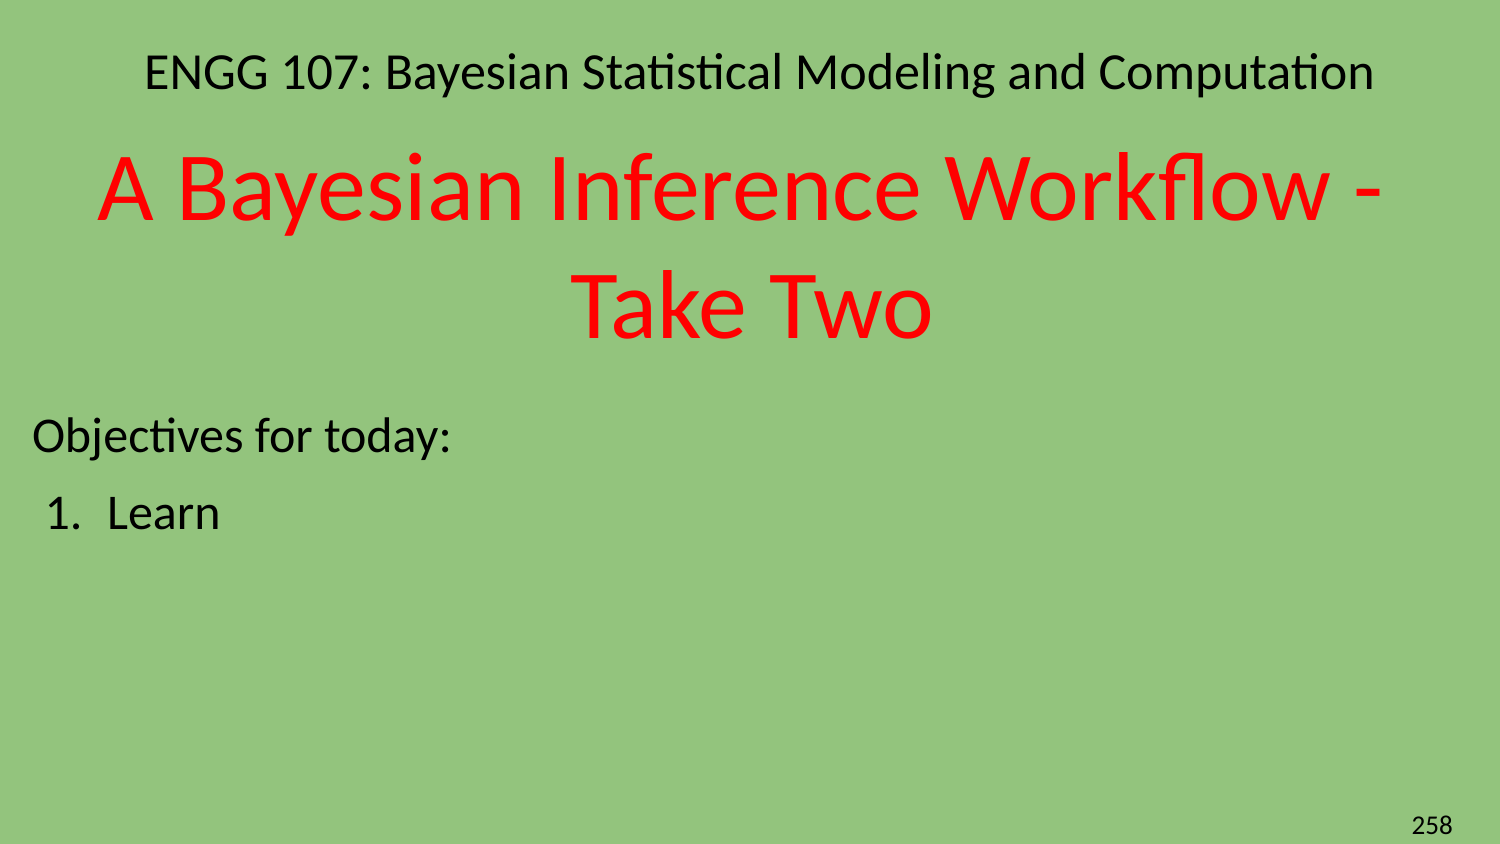

# ENGG 107: Bayesian Statistical Modeling and Computation
A Bayesian Inference Workflow -
Take Two
Objectives for today:
Learn
258